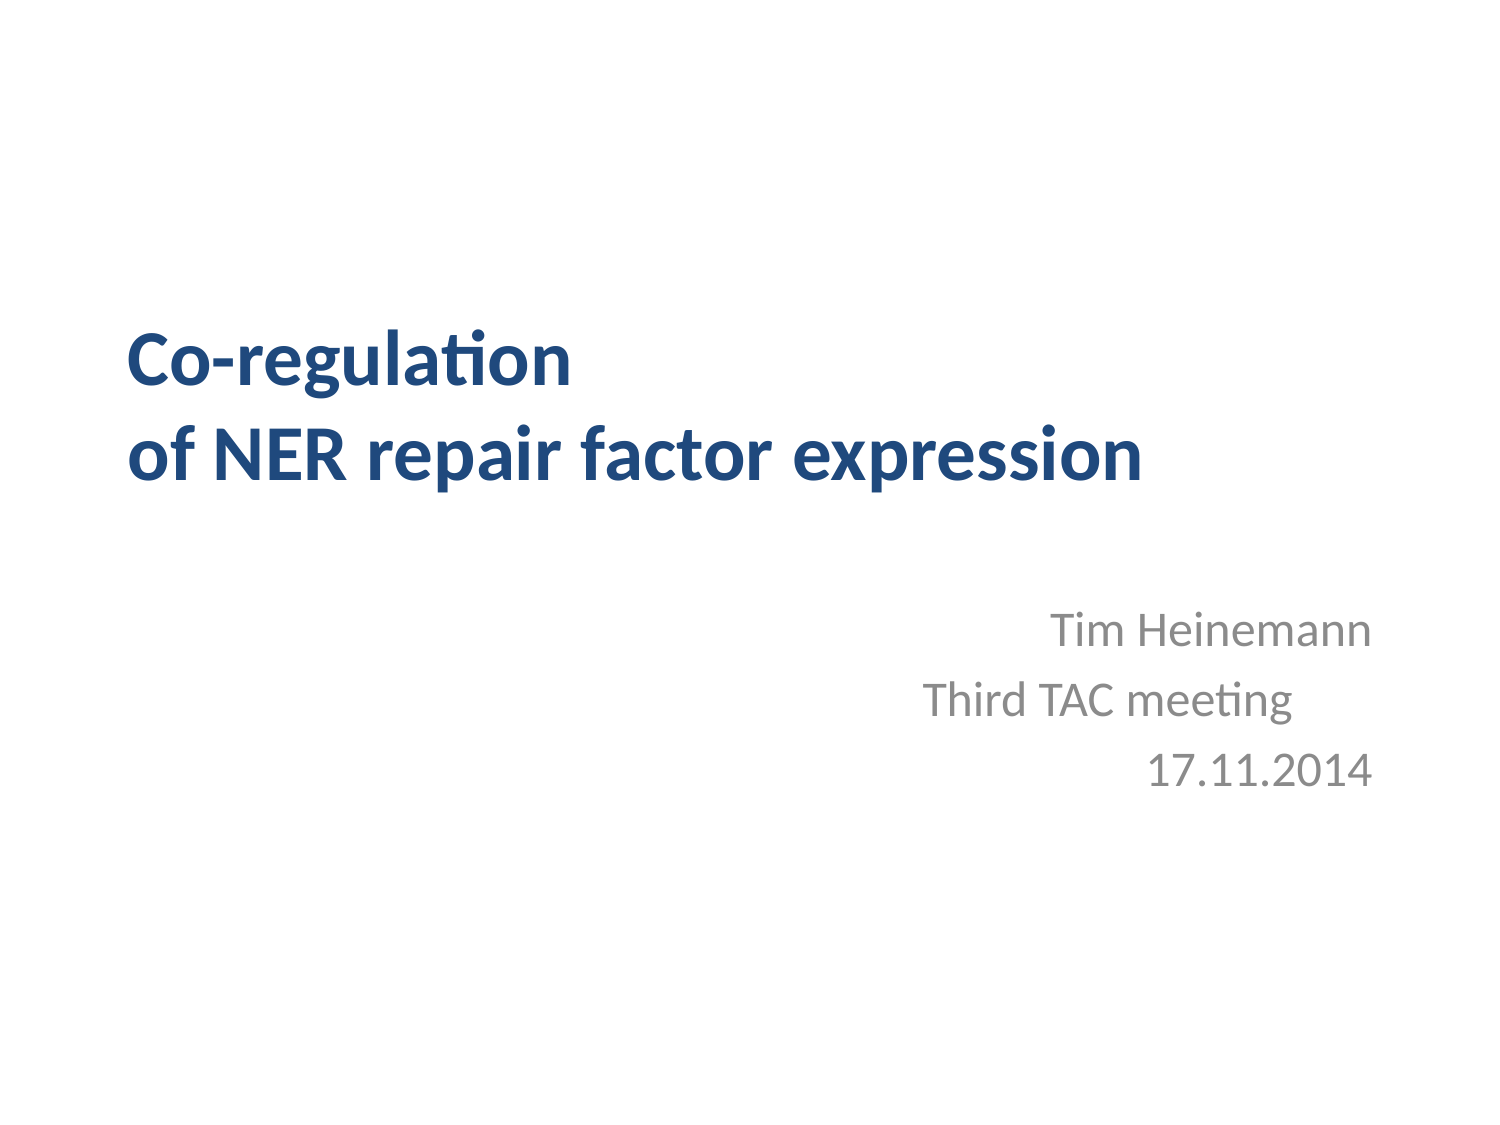

# Co-regulation of NER repair factor expression
Tim Heinemann
Third TAC meeting
17.11.2014